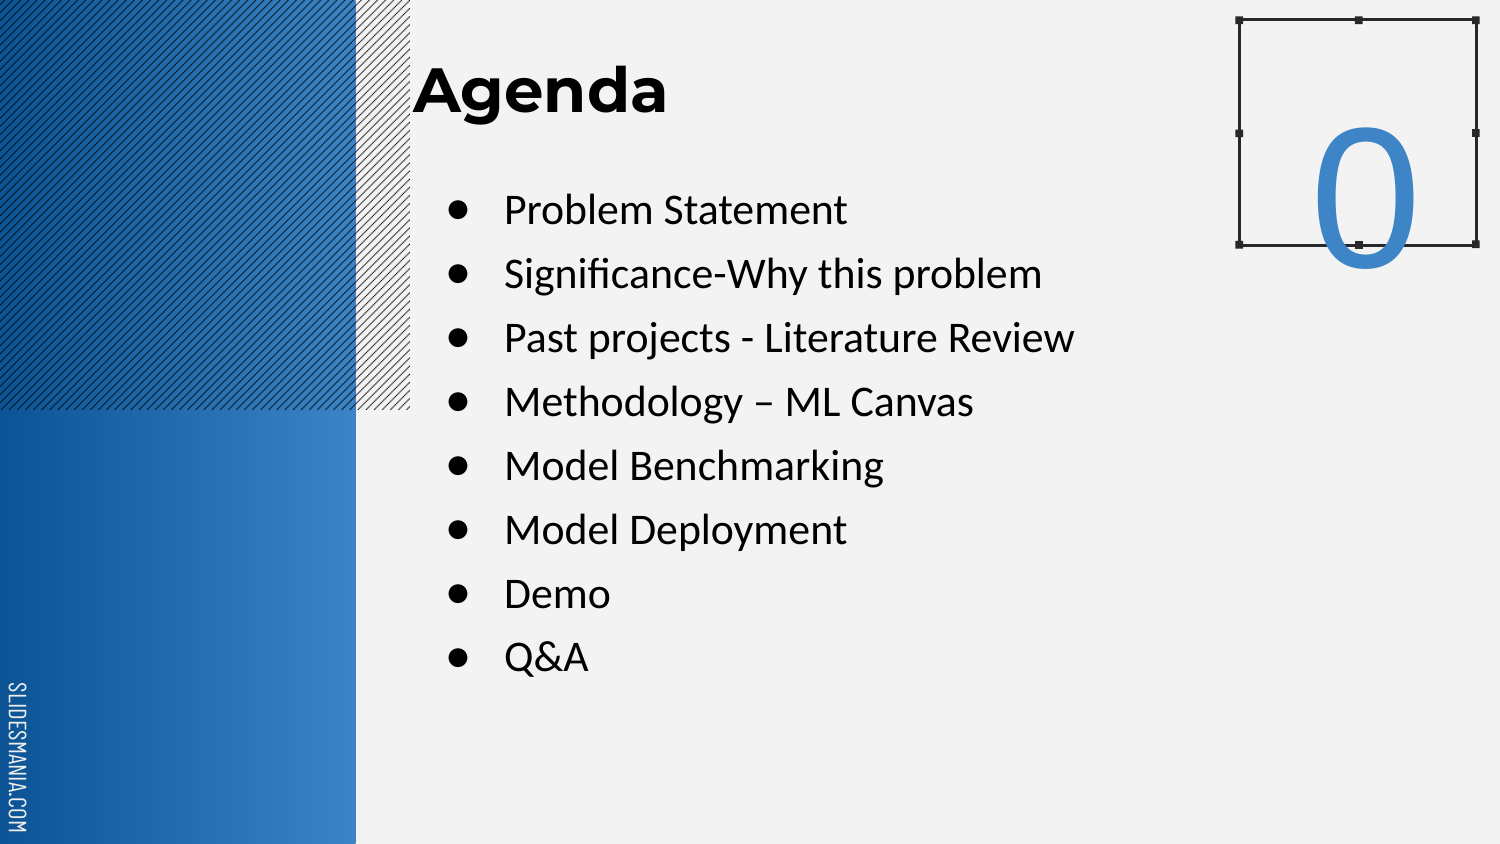

# Agenda
0
Problem Statement
Significance-Why this problem
Past projects - Literature Review
Methodology – ML Canvas
Model Benchmarking
Model Deployment
Demo
Q&A